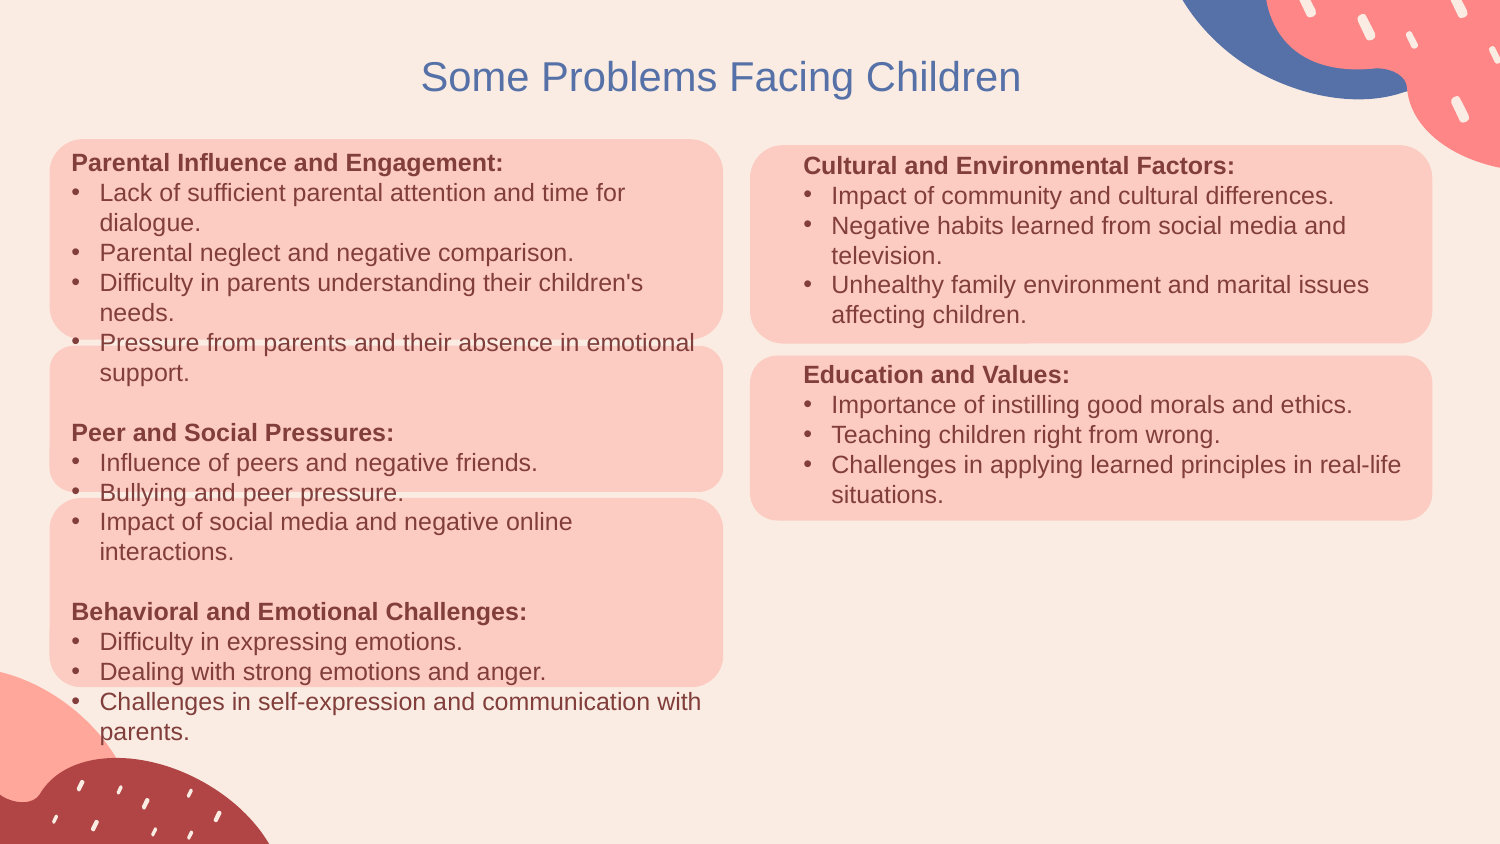

Some Problems Facing Children

Parental Influence and Engagement:
Lack of sufficient parental attention and time for dialogue.
Parental neglect and negative comparison.
Difficulty in parents understanding their children's needs.
Pressure from parents and their absence in emotional support.

Peer and Social Pressures:
Influence of peers and negative friends.
Bullying and peer pressure.
Impact of social media and negative online interactions.

Behavioral and Emotional Challenges:
Difficulty in expressing emotions.
Dealing with strong emotions and anger.
Challenges in self-expression and communication with parents.
Cultural and Environmental Factors:
Impact of community and cultural differences.
Negative habits learned from social media and television.
Unhealthy family environment and marital issues affecting children.

Education and Values:
Importance of instilling good morals and ethics.
Teaching children right from wrong.
Challenges in applying learned principles in real-life situations.